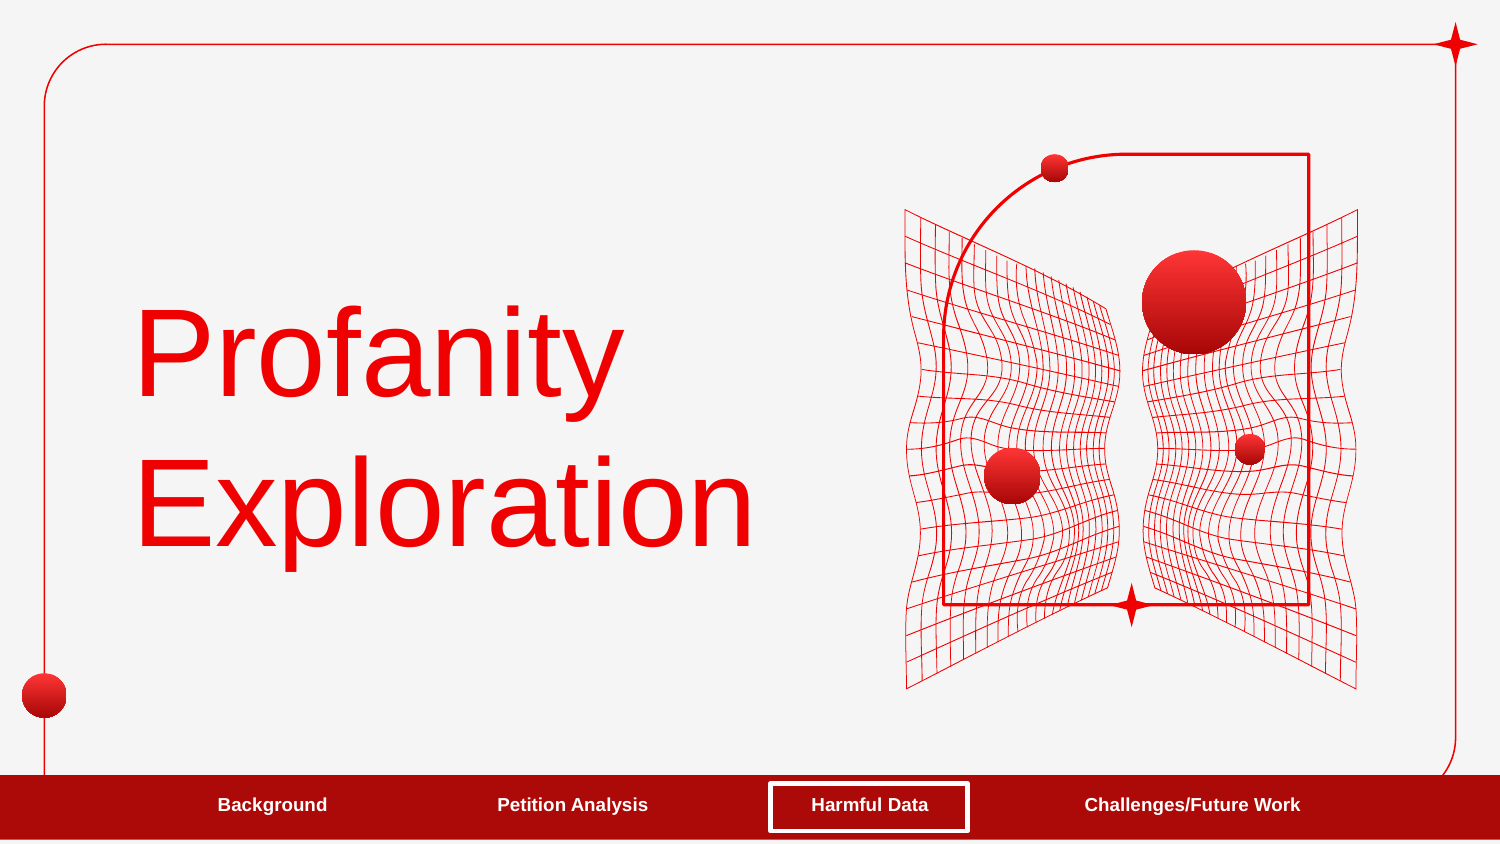

# Profanity Exploration

Petition Analysis
Background
Harmful Data
Challenges/Future Work